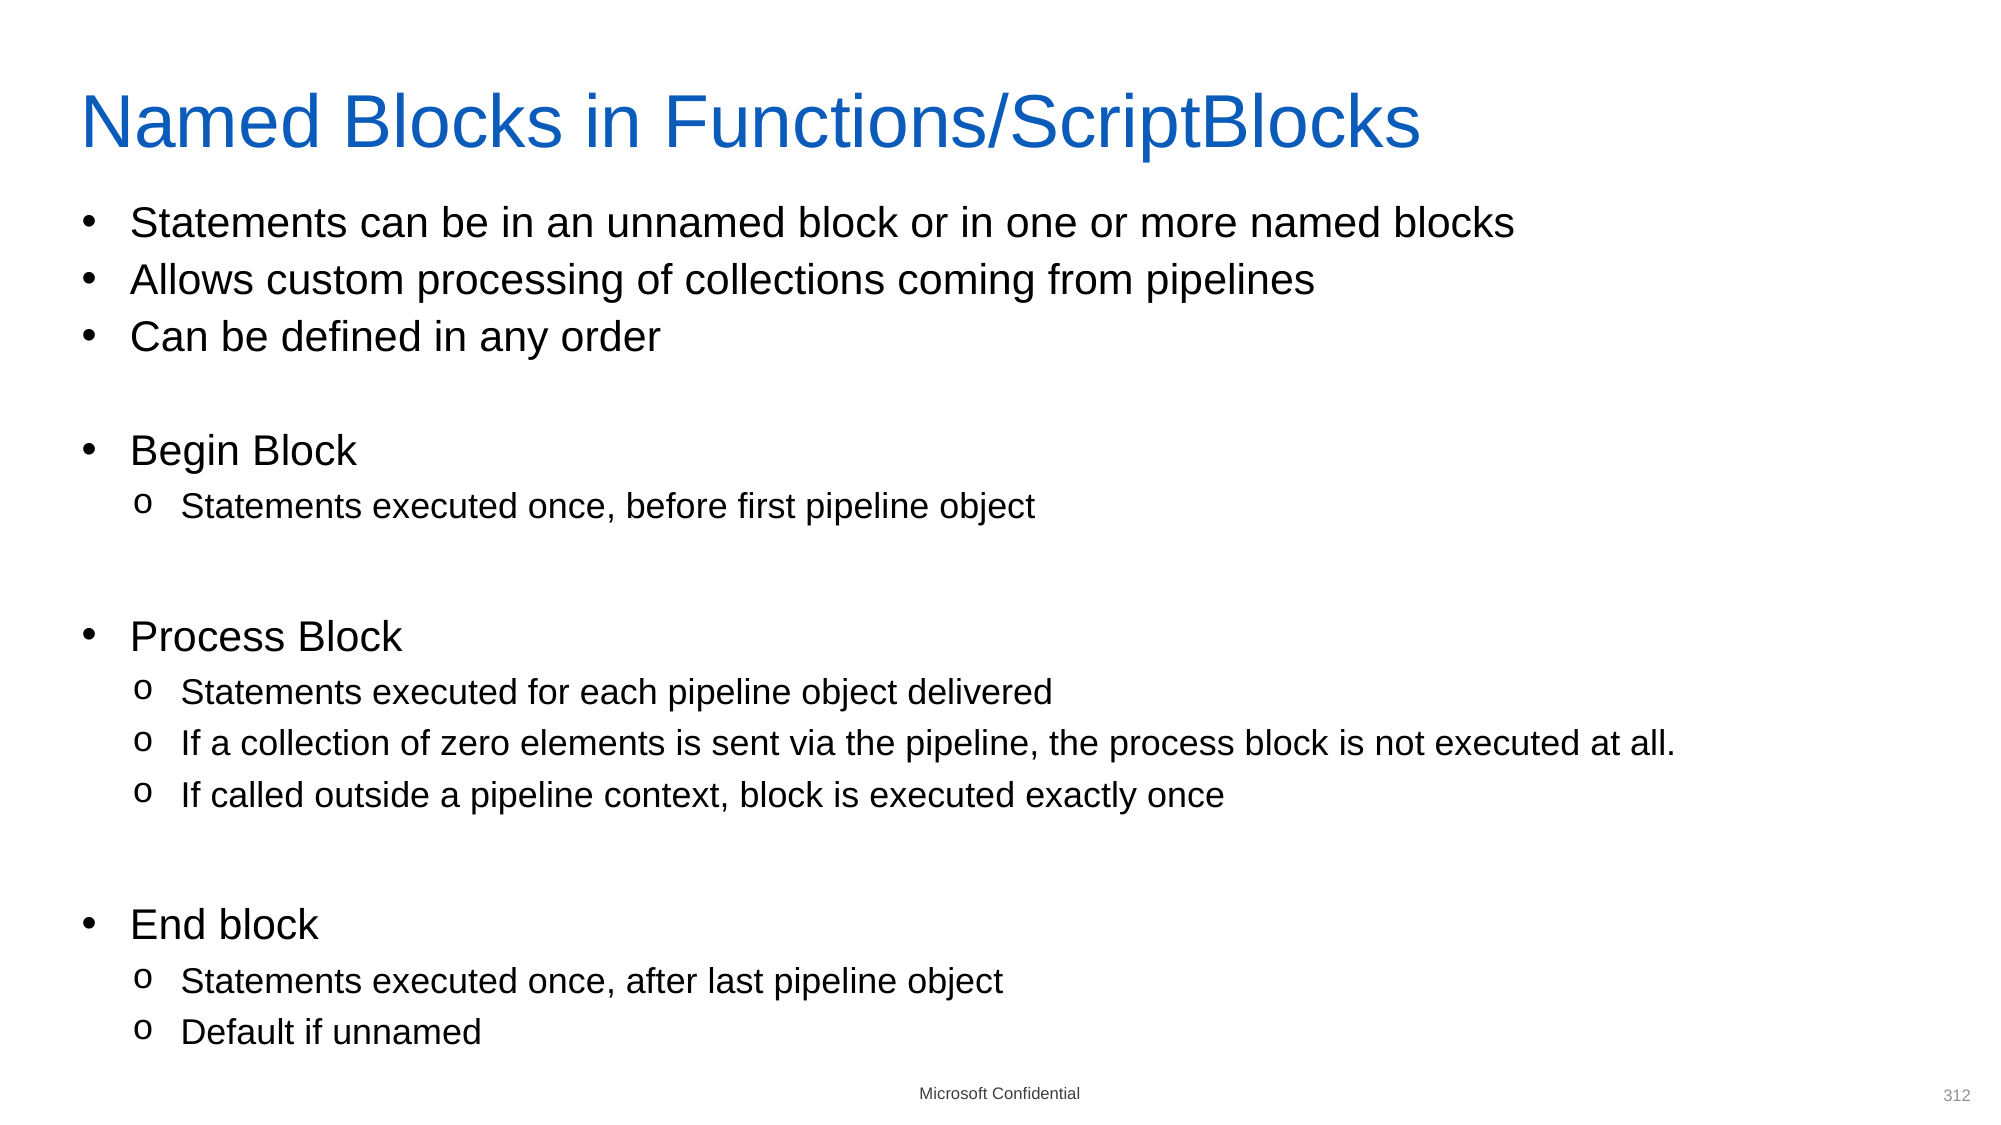

# Named Blocks in Functions/ScriptBlocks
Statements can be in an unnamed block or in one or more named blocks
Allows custom processing of collections coming from pipelines
Can be defined in any order

Begin Block
Statements executed once, before first pipeline object

Process Block
Statements executed for each pipeline object delivered
If a collection of zero elements is sent via the pipeline, the process block is not executed at all.
If called outside a pipeline context, block is executed exactly once

End block
Statements executed once, after last pipeline object
Default if unnamed
312